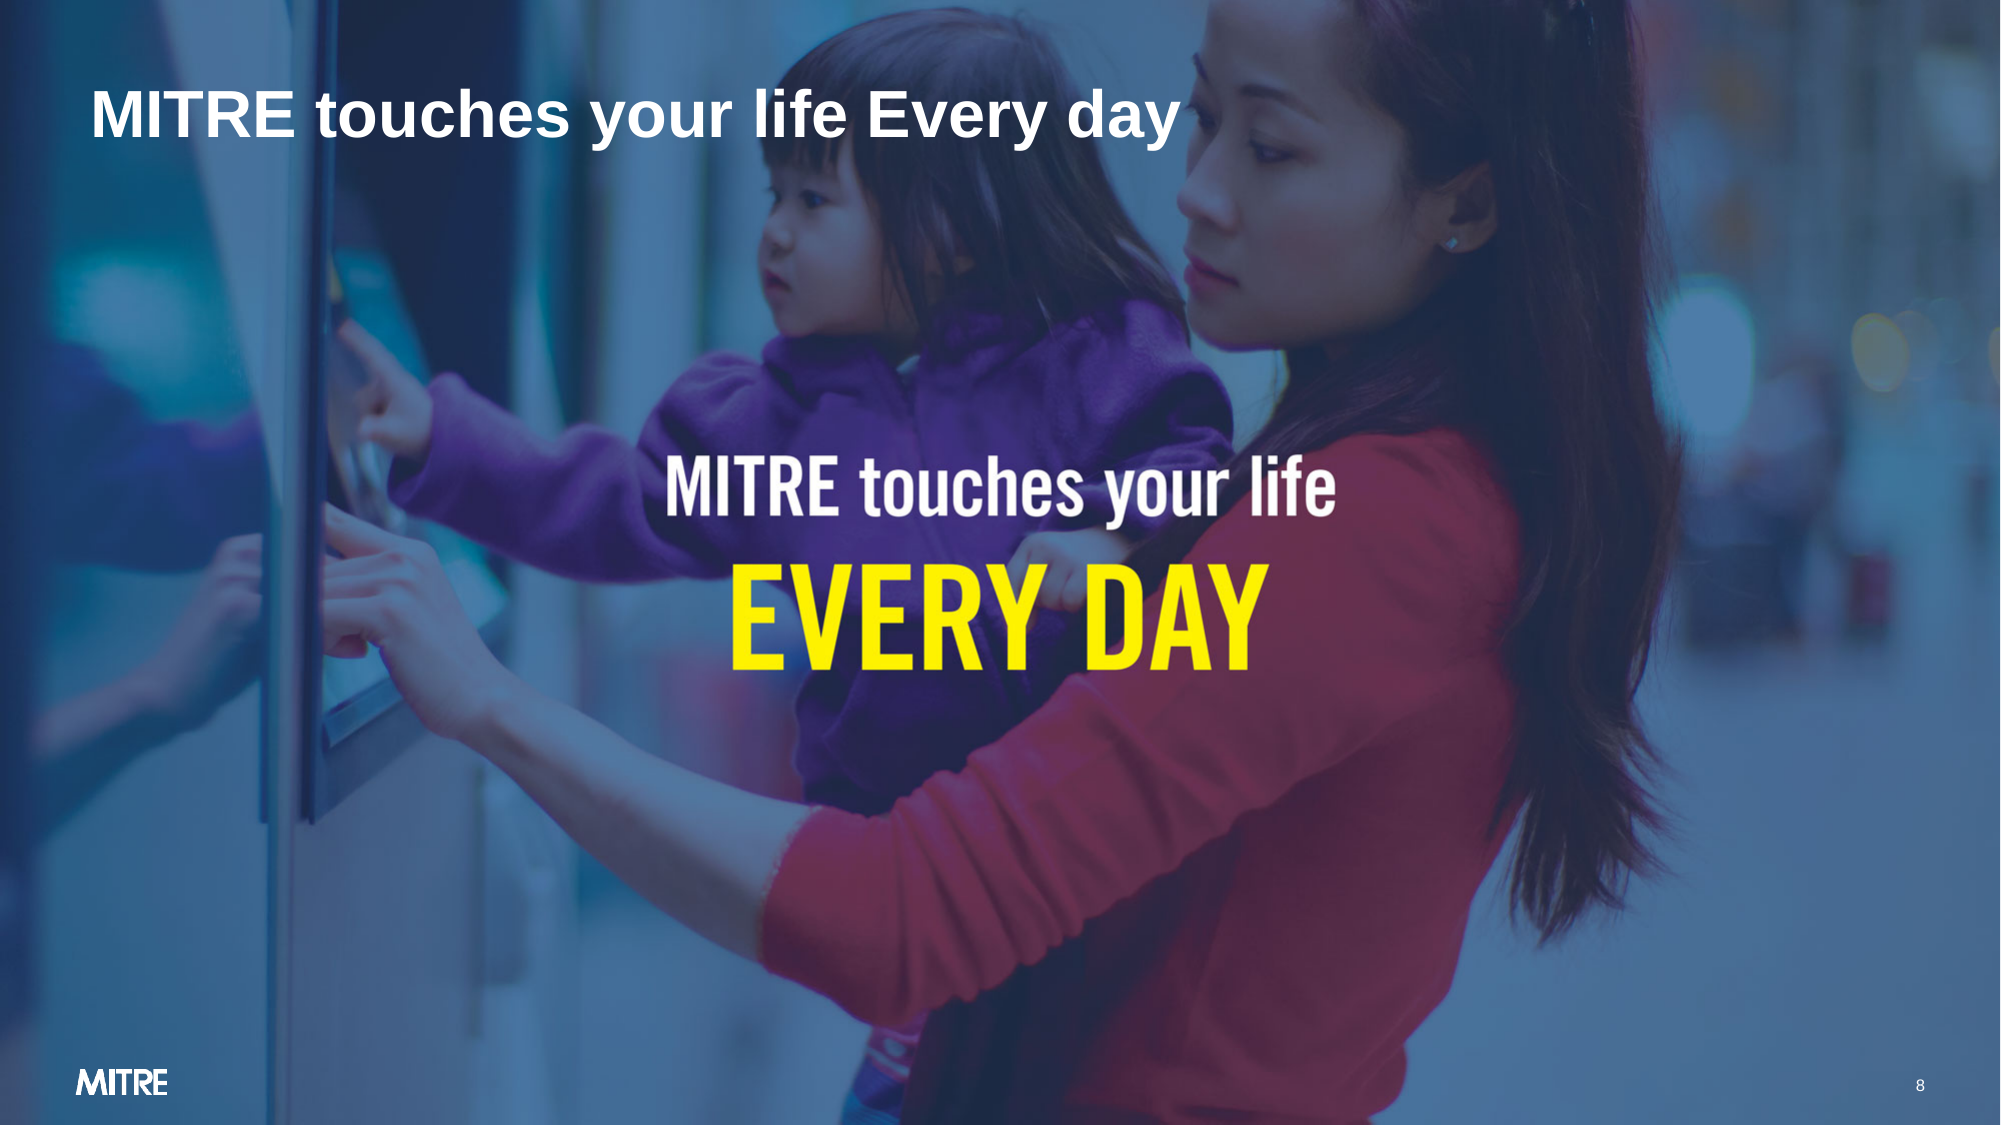

# MITRE touches your life Every day
8